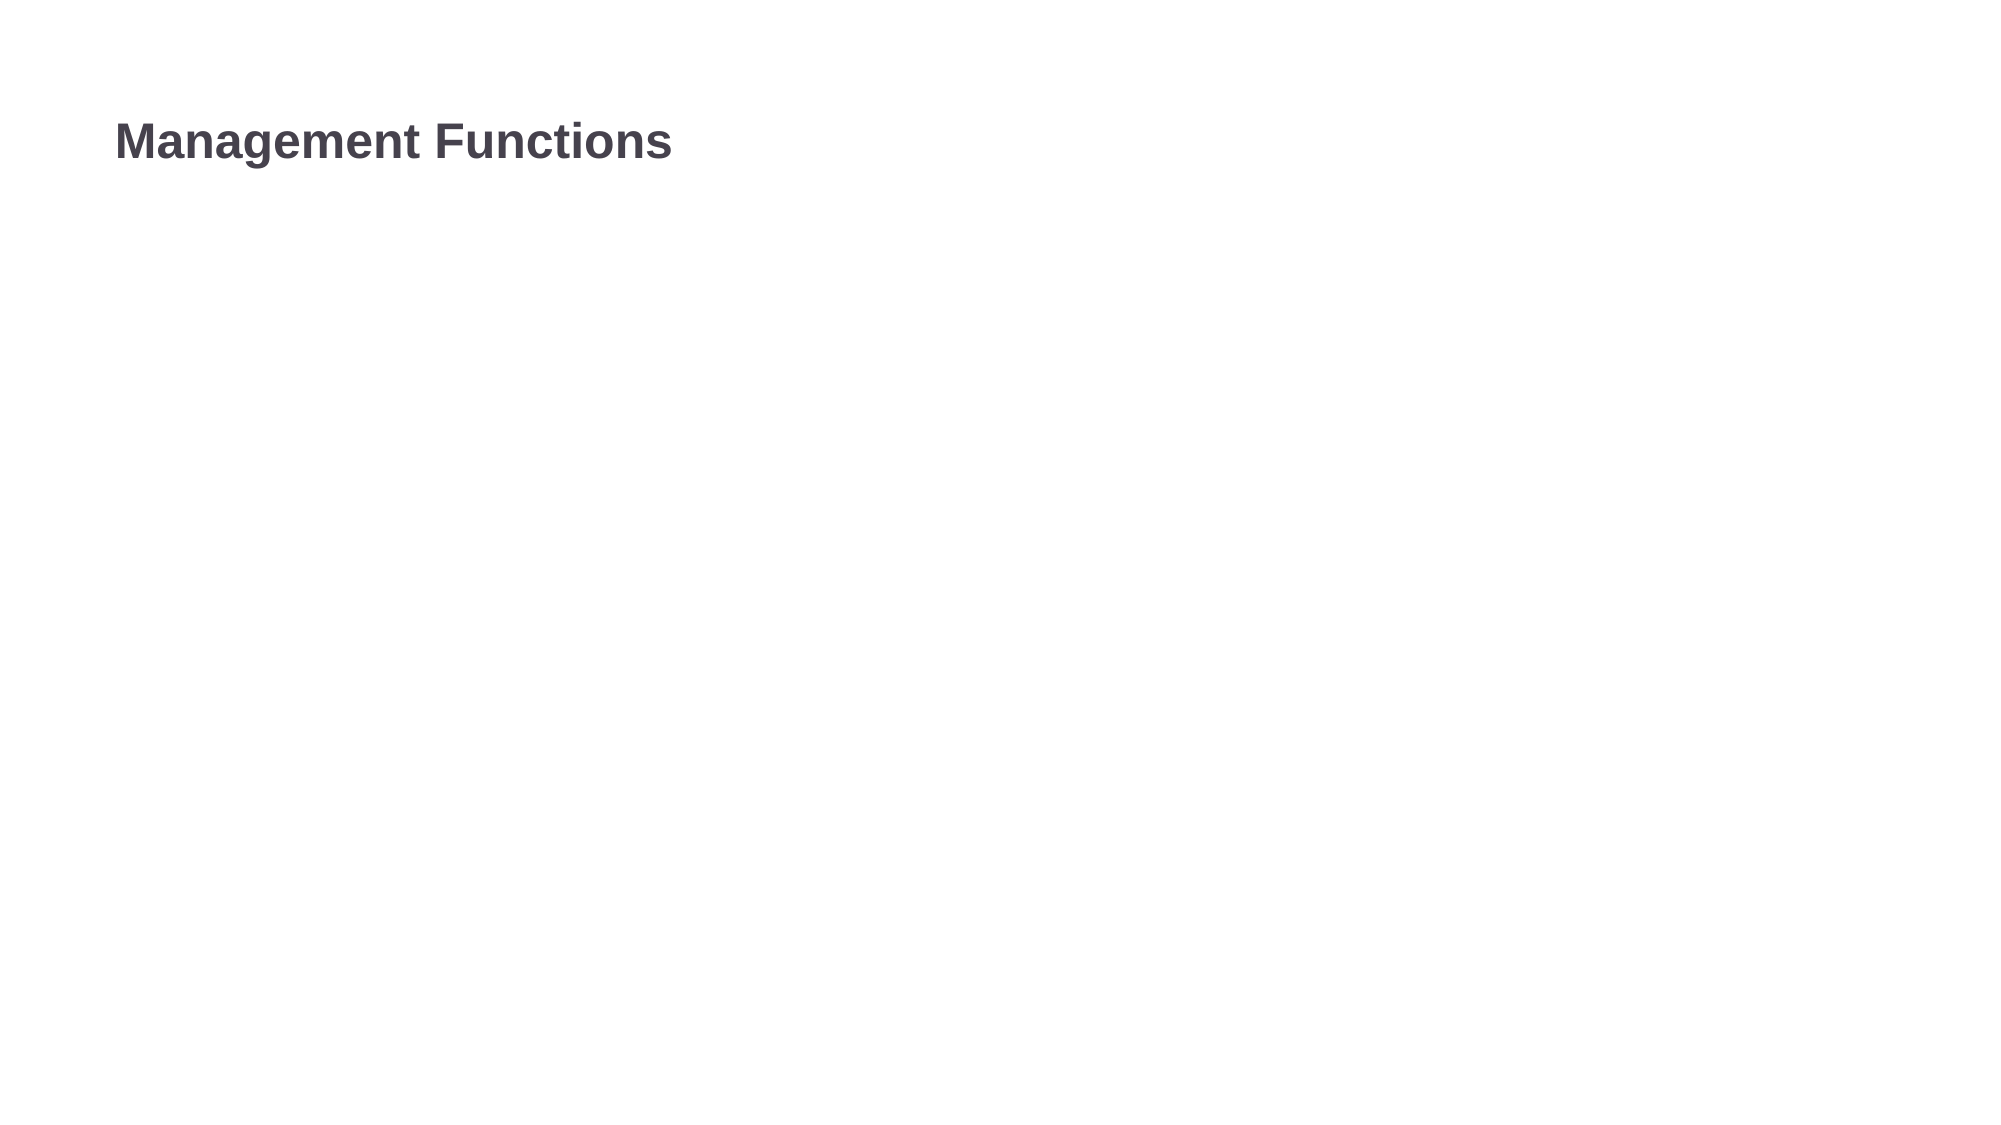

# Management Functions
Planning
Predetermining a course of action for accomplishing organizational Objectives
Organizing
Arranging the relationships among work units for accomplishment of objectives and the granting of responsibility and authority to obtain those objectives
Staffing
Selecting and training people for positions in the organization
Directing
Creating an atmosphere that will assist and motivate people to achieve desired end results
Controlling
Establishing, measuring, and evaluating performance of activities toward planned objectives